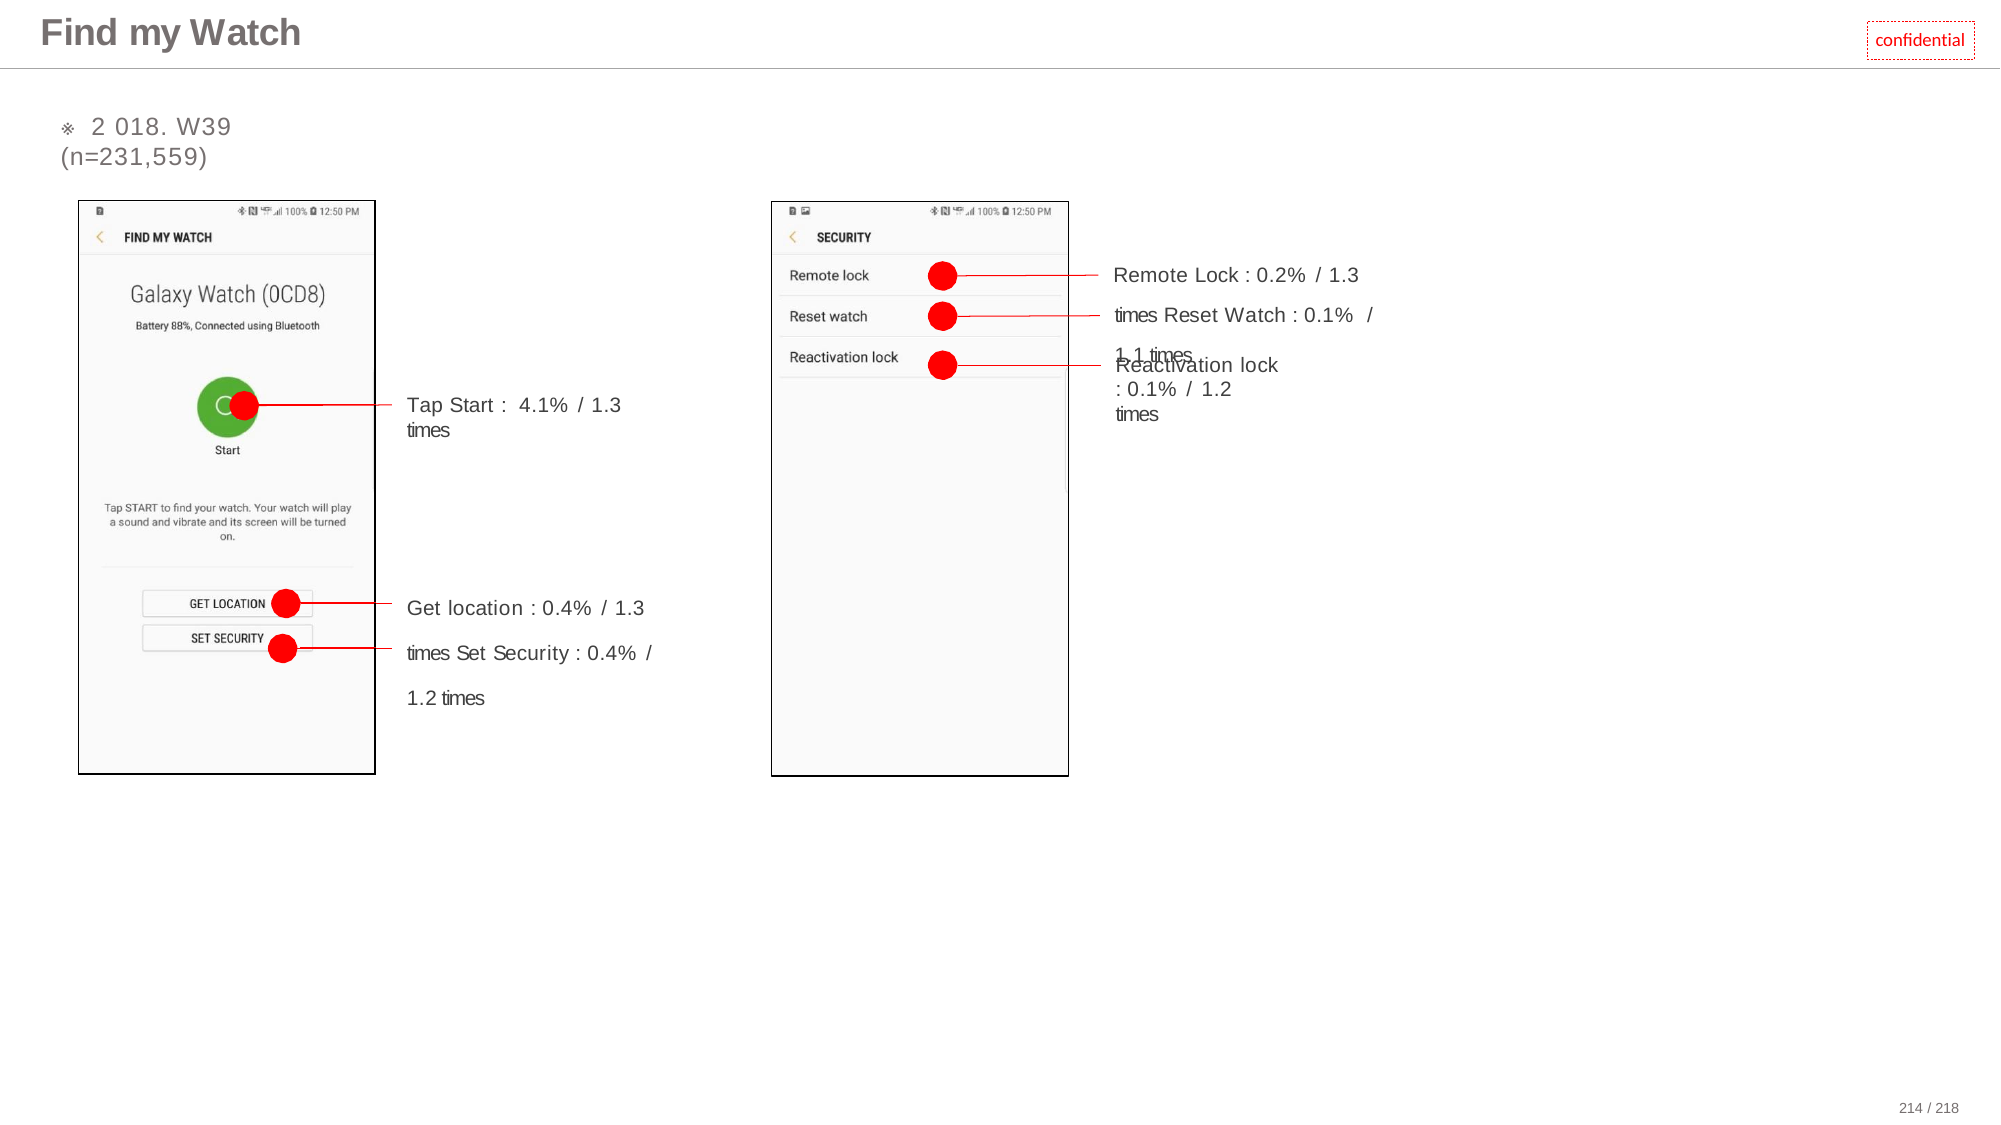

# Find my Watch
confidential
※2018. W39 (n=231,559)
|  |  |  |
| --- | --- | --- |
|  |  |  |
|  |  |  |
|  |  |  |

Remote Lock : 0.2% / 1.3 times Reset Watch : 0.1% / 1.1 times

Reactivation lock
: 0.1% / 1.2 times

Tap Start :  4.1% / 1.3 times

Get location : 0.4% / 1.3 times Set Security : 0.4% / 1.2 times

214 / 218